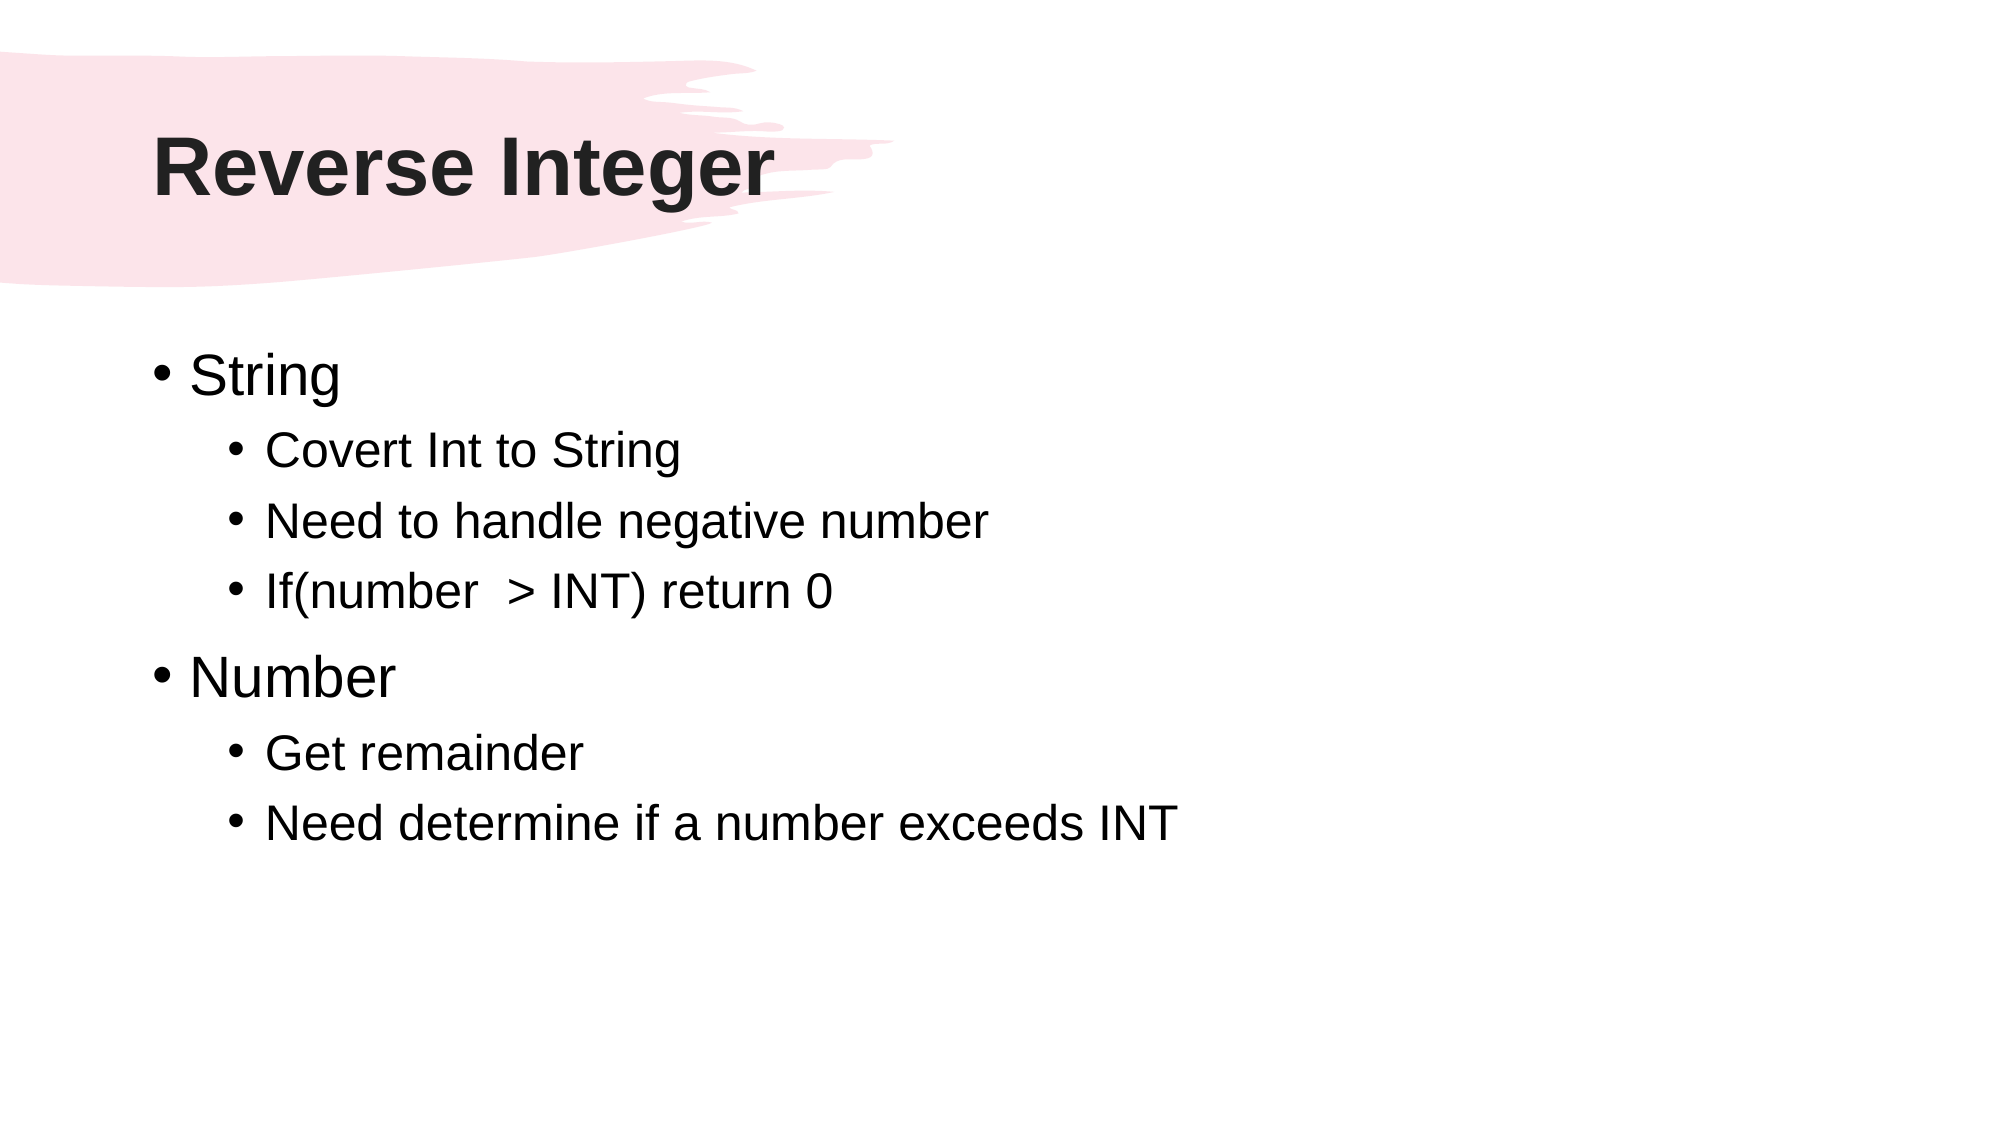

# Reverse Integer
String
Covert Int to String
Need to handle negative number
If(number  > INT) return 0
Number
Get remainder
Need determine if a number exceeds INT